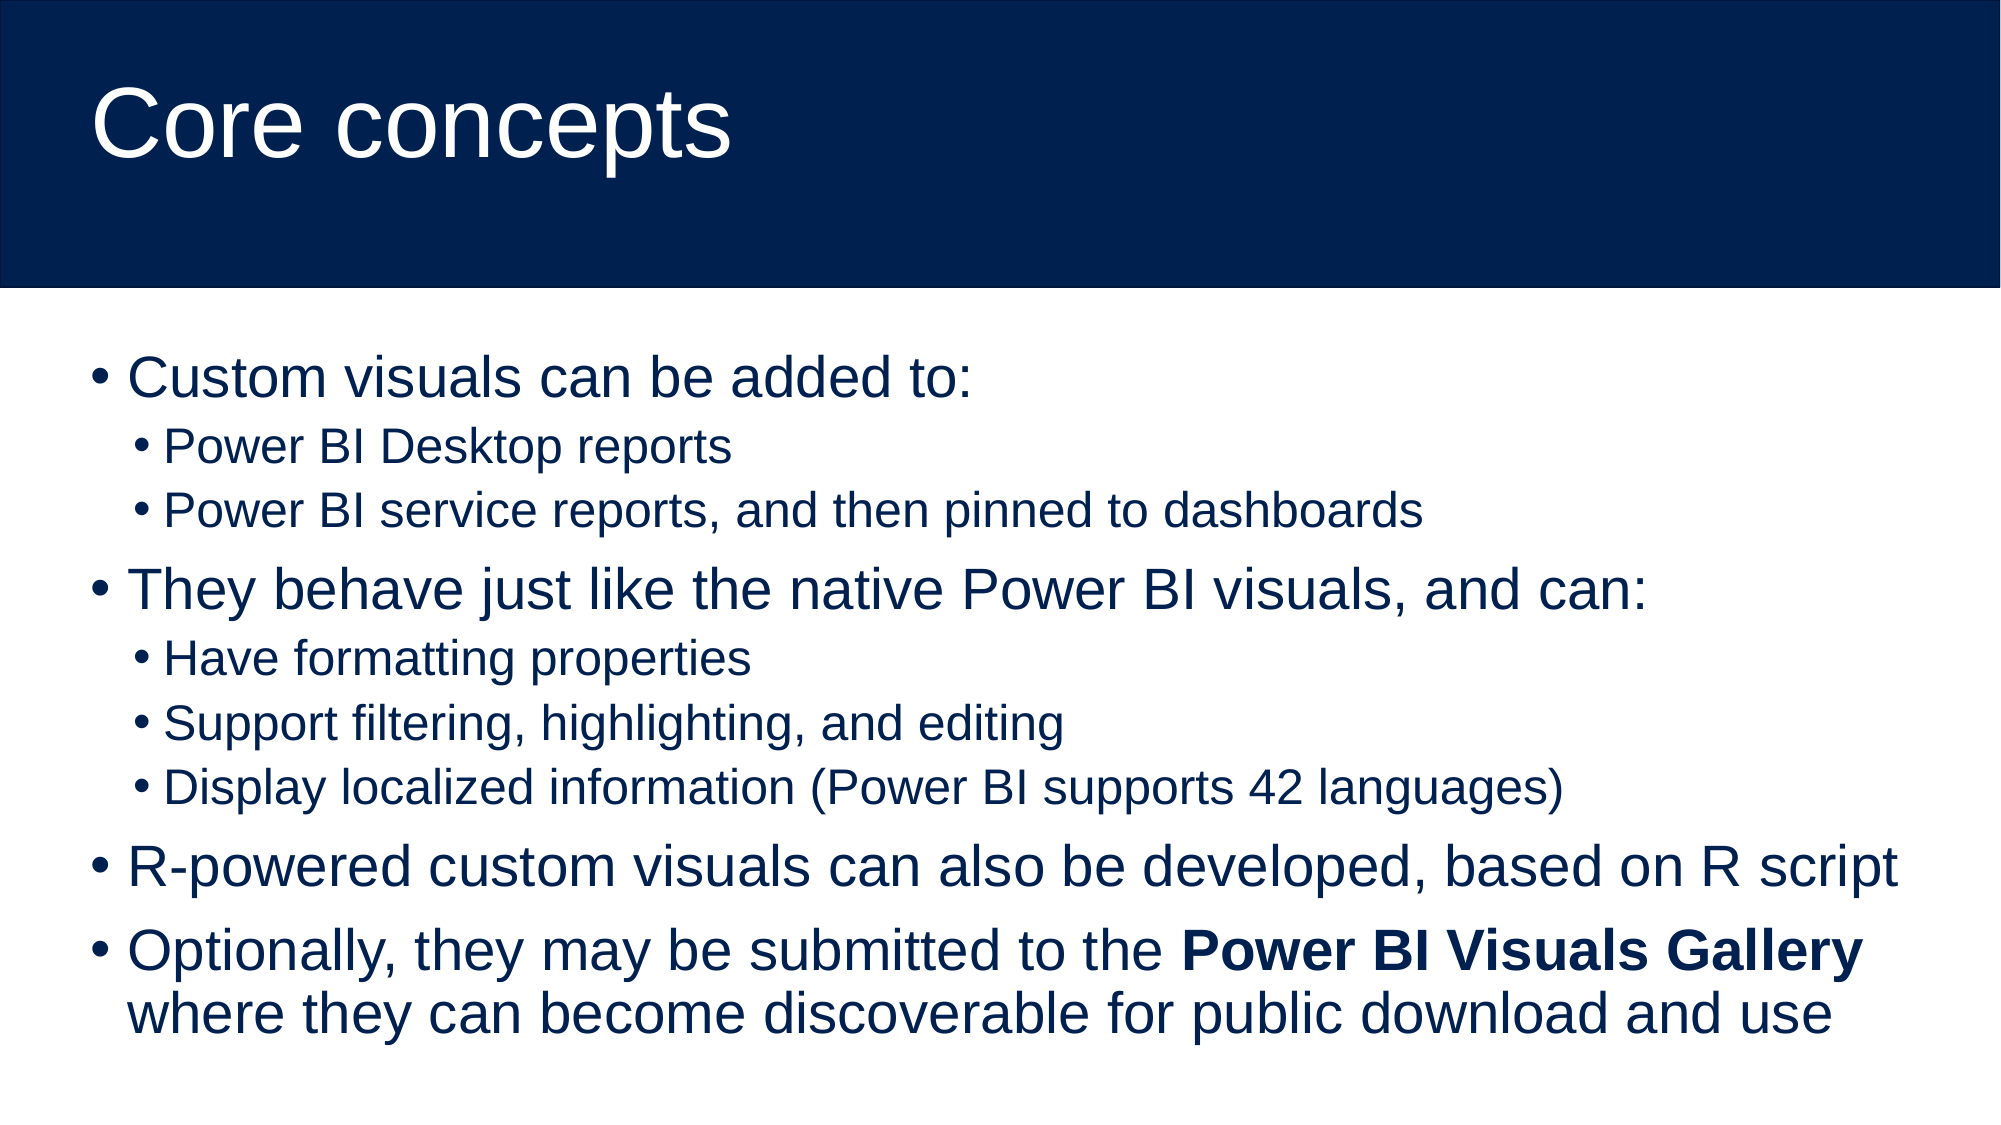

Core concepts

Custom visuals can be added to:
Power BI Desktop reports
Power BI service reports, and then pinned to dashboards
They behave just like the native Power BI visuals, and can:
Have formatting properties
Support filtering, highlighting, and editing
Display localized information (Power BI supports 42 languages)
R-powered custom visuals can also be developed, based on R script
Optionally, they may be submitted to the Power BI Visuals Gallery where they can become discoverable for public download and use